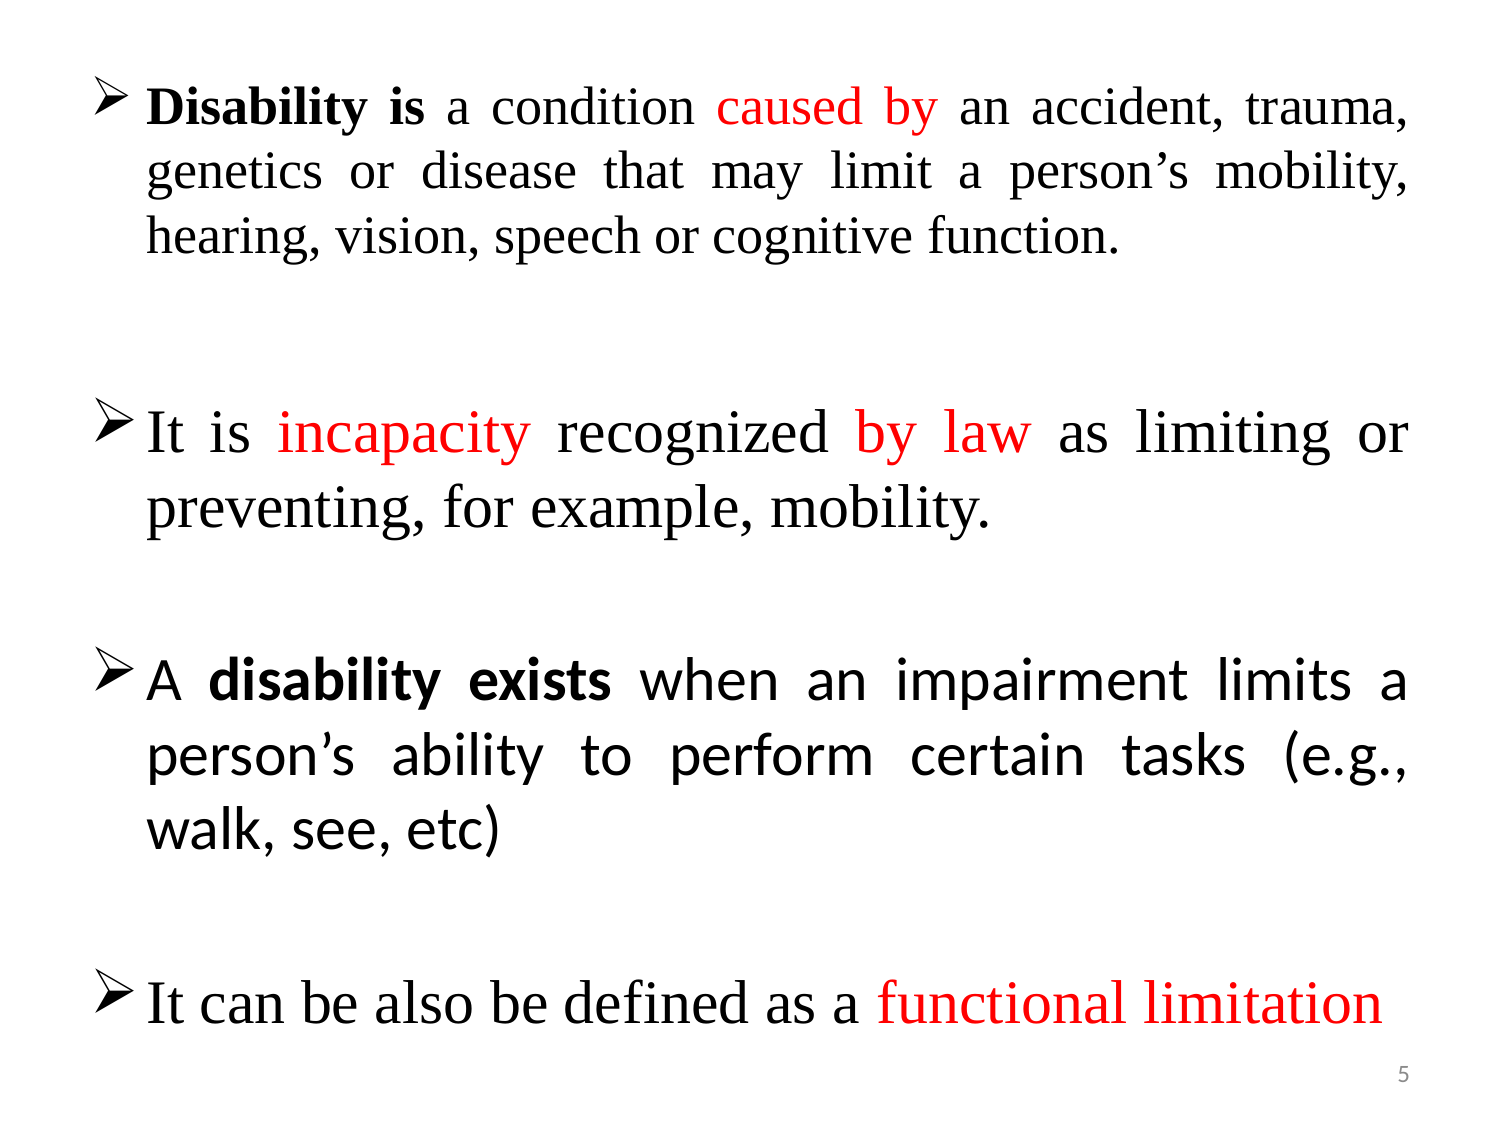

Disability is a condition caused by an accident, trauma, genetics or disease that may limit a person’s mobility, hearing, vision, speech or cognitive function.

It is incapacity recognized by law as limiting or preventing, for example, mobility.

A disability exists when an impairment limits a person’s ability to perform certain tasks (e.g., walk, see, etc)

It can be also be defined as a functional limitation

5